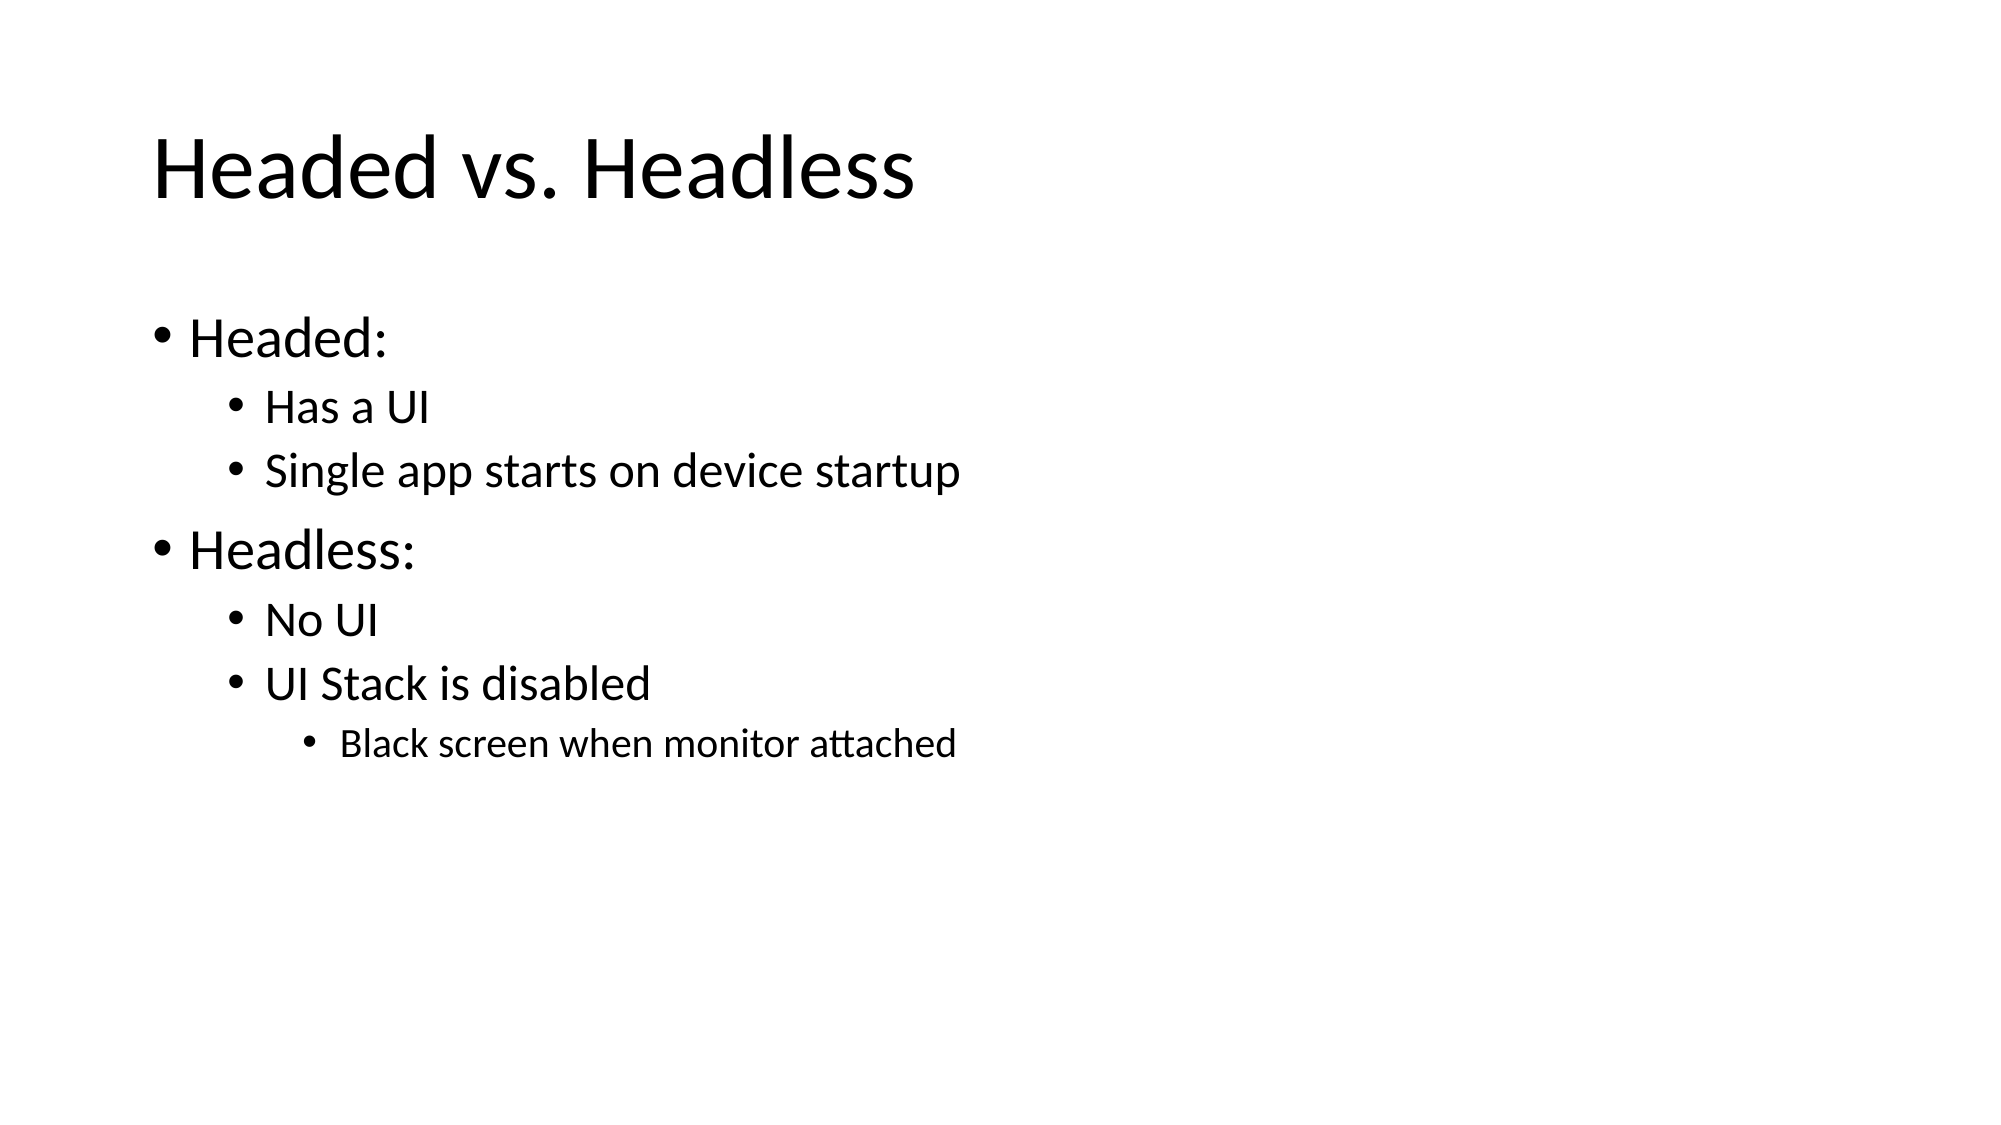

# Headed vs. Headless
Headed:
Has a UI
Single app starts on device startup
Headless:
No UI
UI Stack is disabled
Black screen when monitor attached